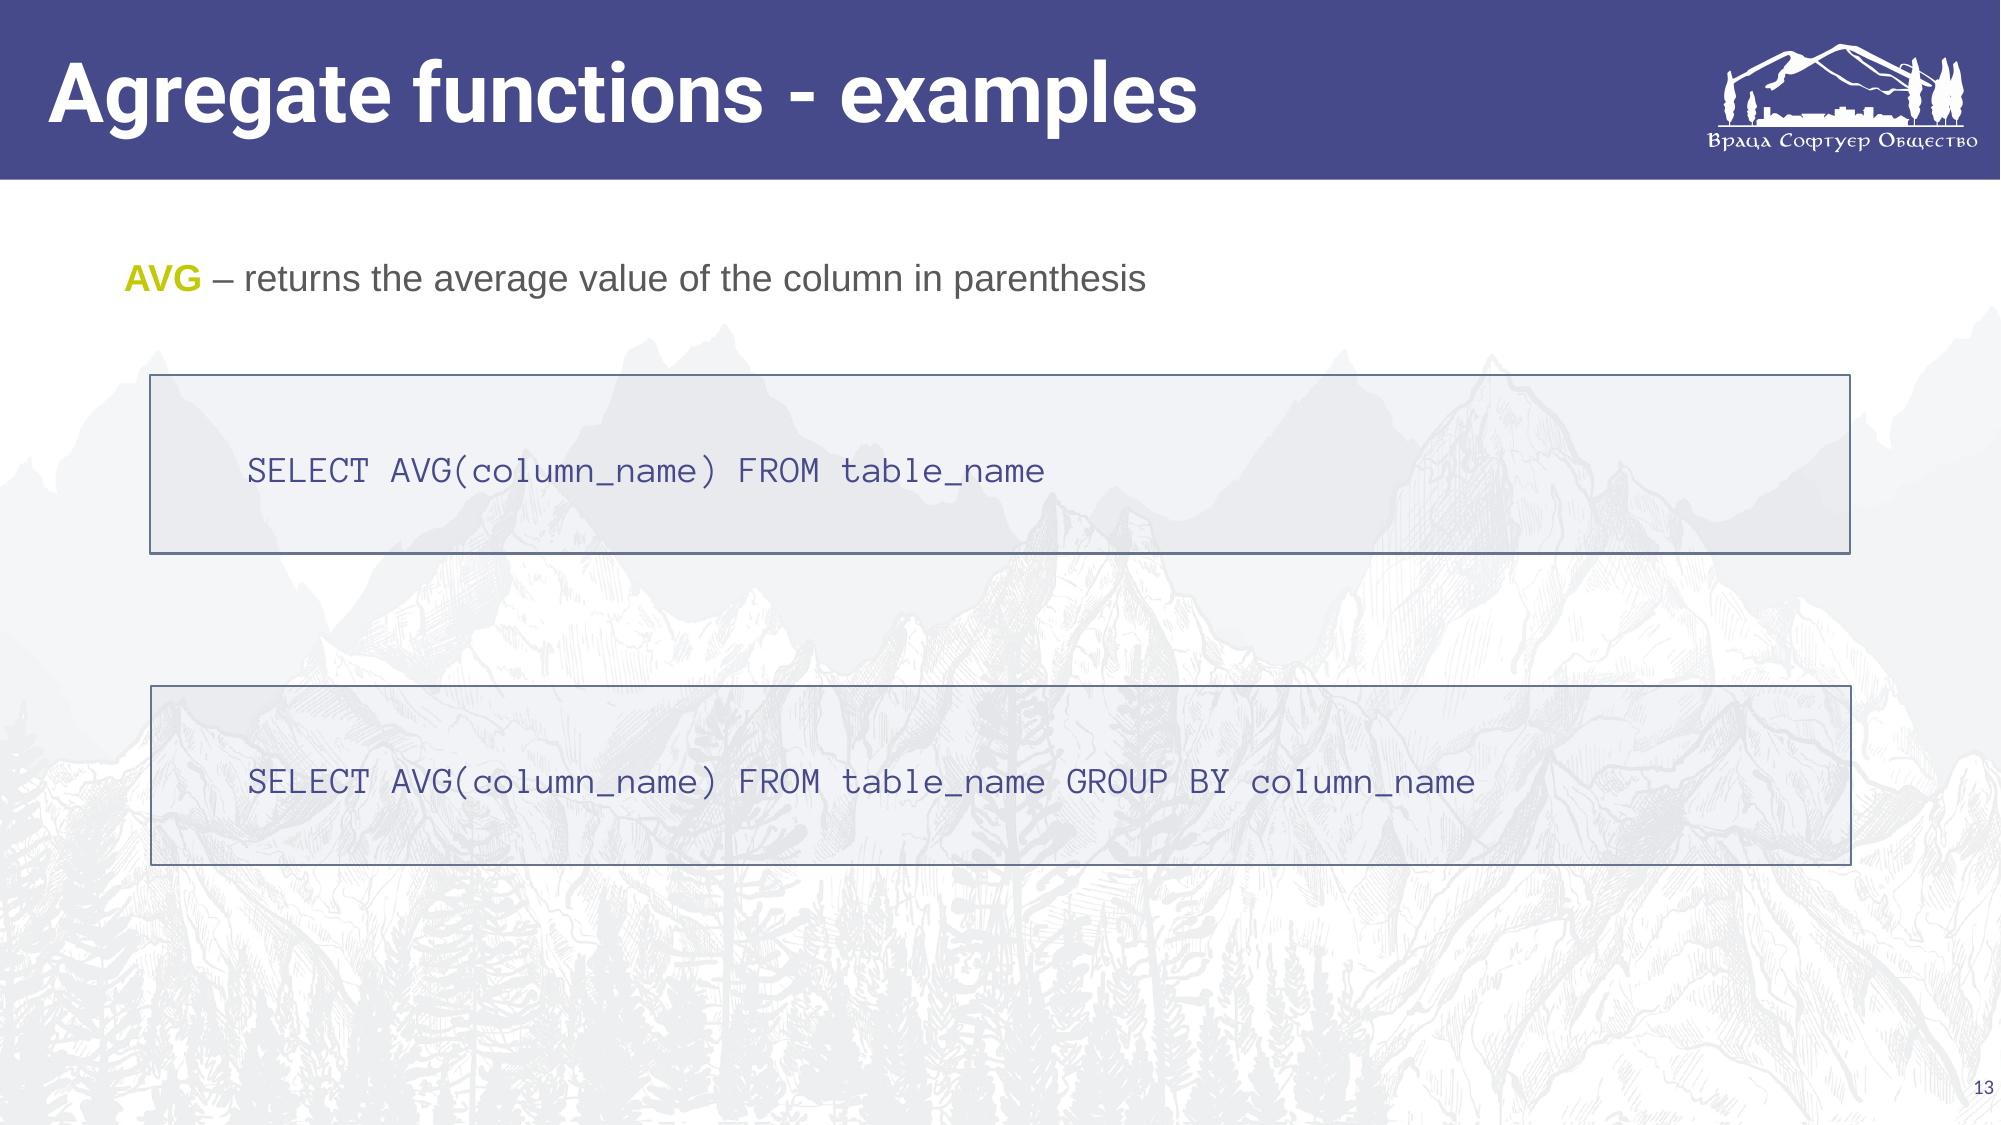

# Agregate functions - examples

AVG – returns the average value of the column in parenthesis

SELECT AVG(column_name) FROM table_name

SELECT AVG(column_name) FROM table_name GROUP BY column_name

13